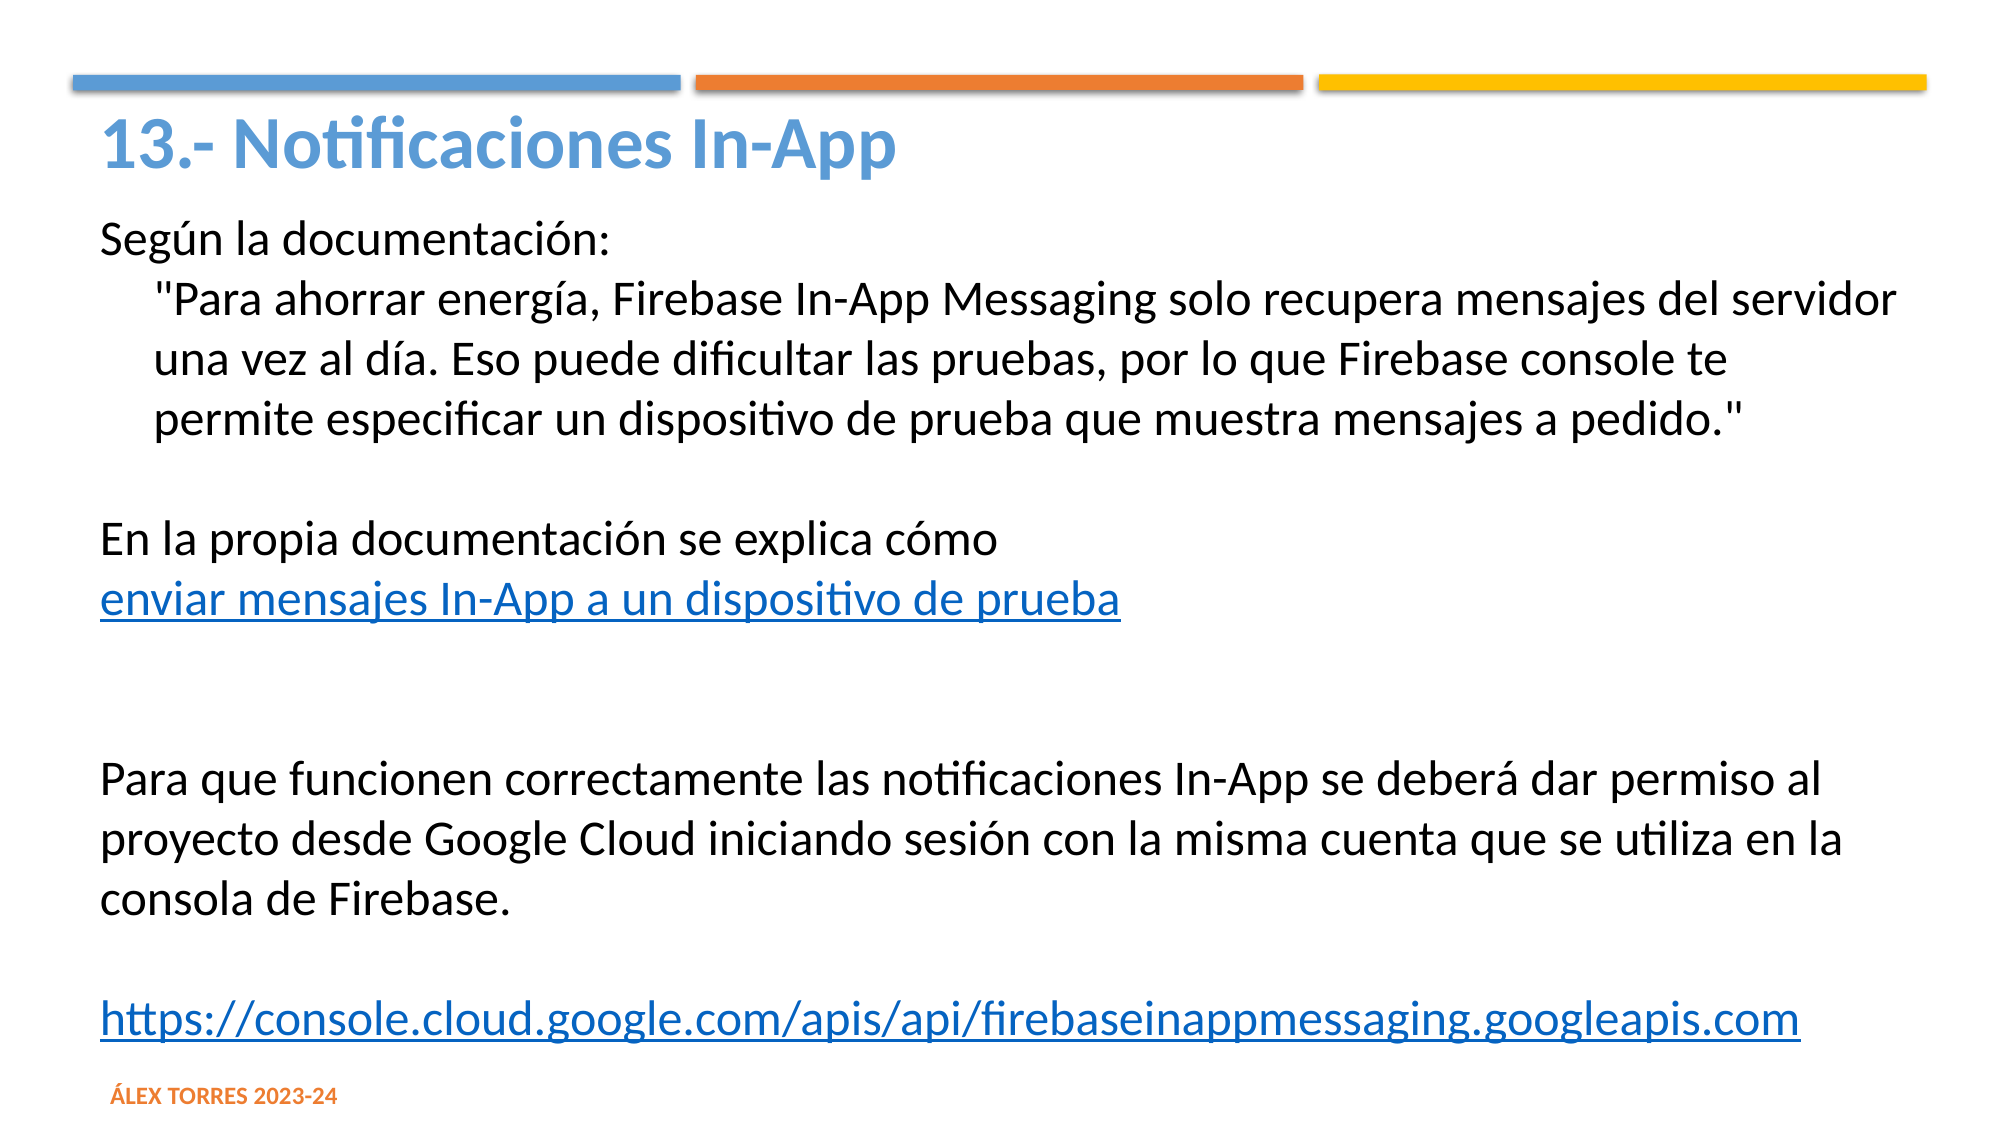

13.- Notificaciones In-App
Según la documentación:
"Para ahorrar energía, Firebase In-App Messaging solo recupera mensajes del servidor una vez al día. Eso puede dificultar las pruebas, por lo que Firebase console te permite especificar un dispositivo de prueba que muestra mensajes a pedido."

En la propia documentación se explica cómo enviar mensajes In-App a un dispositivo de prueba

Para que funcionen correctamente las notificaciones In-App se deberá dar permiso al proyecto desde Google Cloud iniciando sesión con la misma cuenta que se utiliza en la consola de Firebase.

https://console.cloud.google.com/apis/api/firebaseinappmessaging.googleapis.com